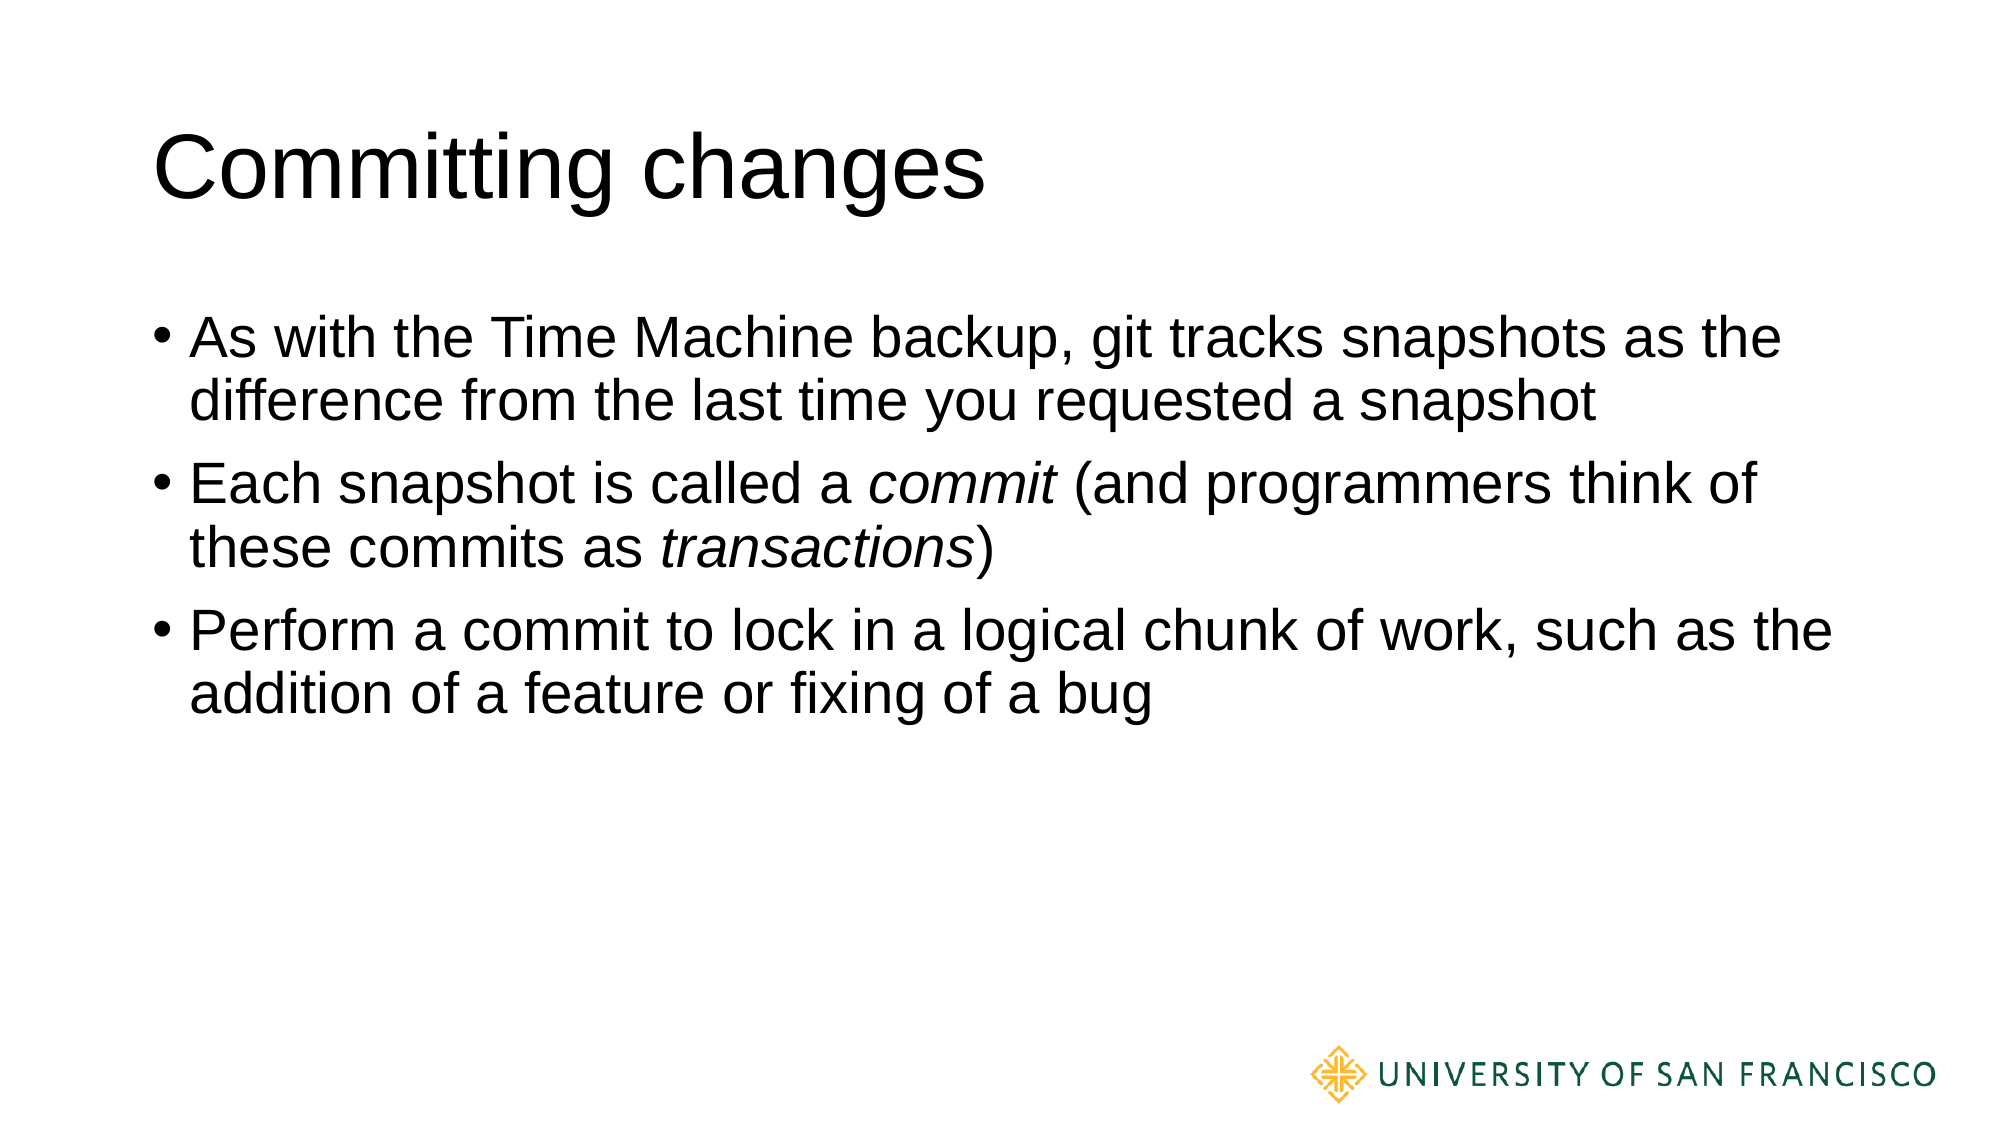

# Committing changes
As with the Time Machine backup, git tracks snapshots as the difference from the last time you requested a snapshot
Each snapshot is called a commit (and programmers think of these commits as transactions)
Perform a commit to lock in a logical chunk of work, such as the addition of a feature or fixing of a bug